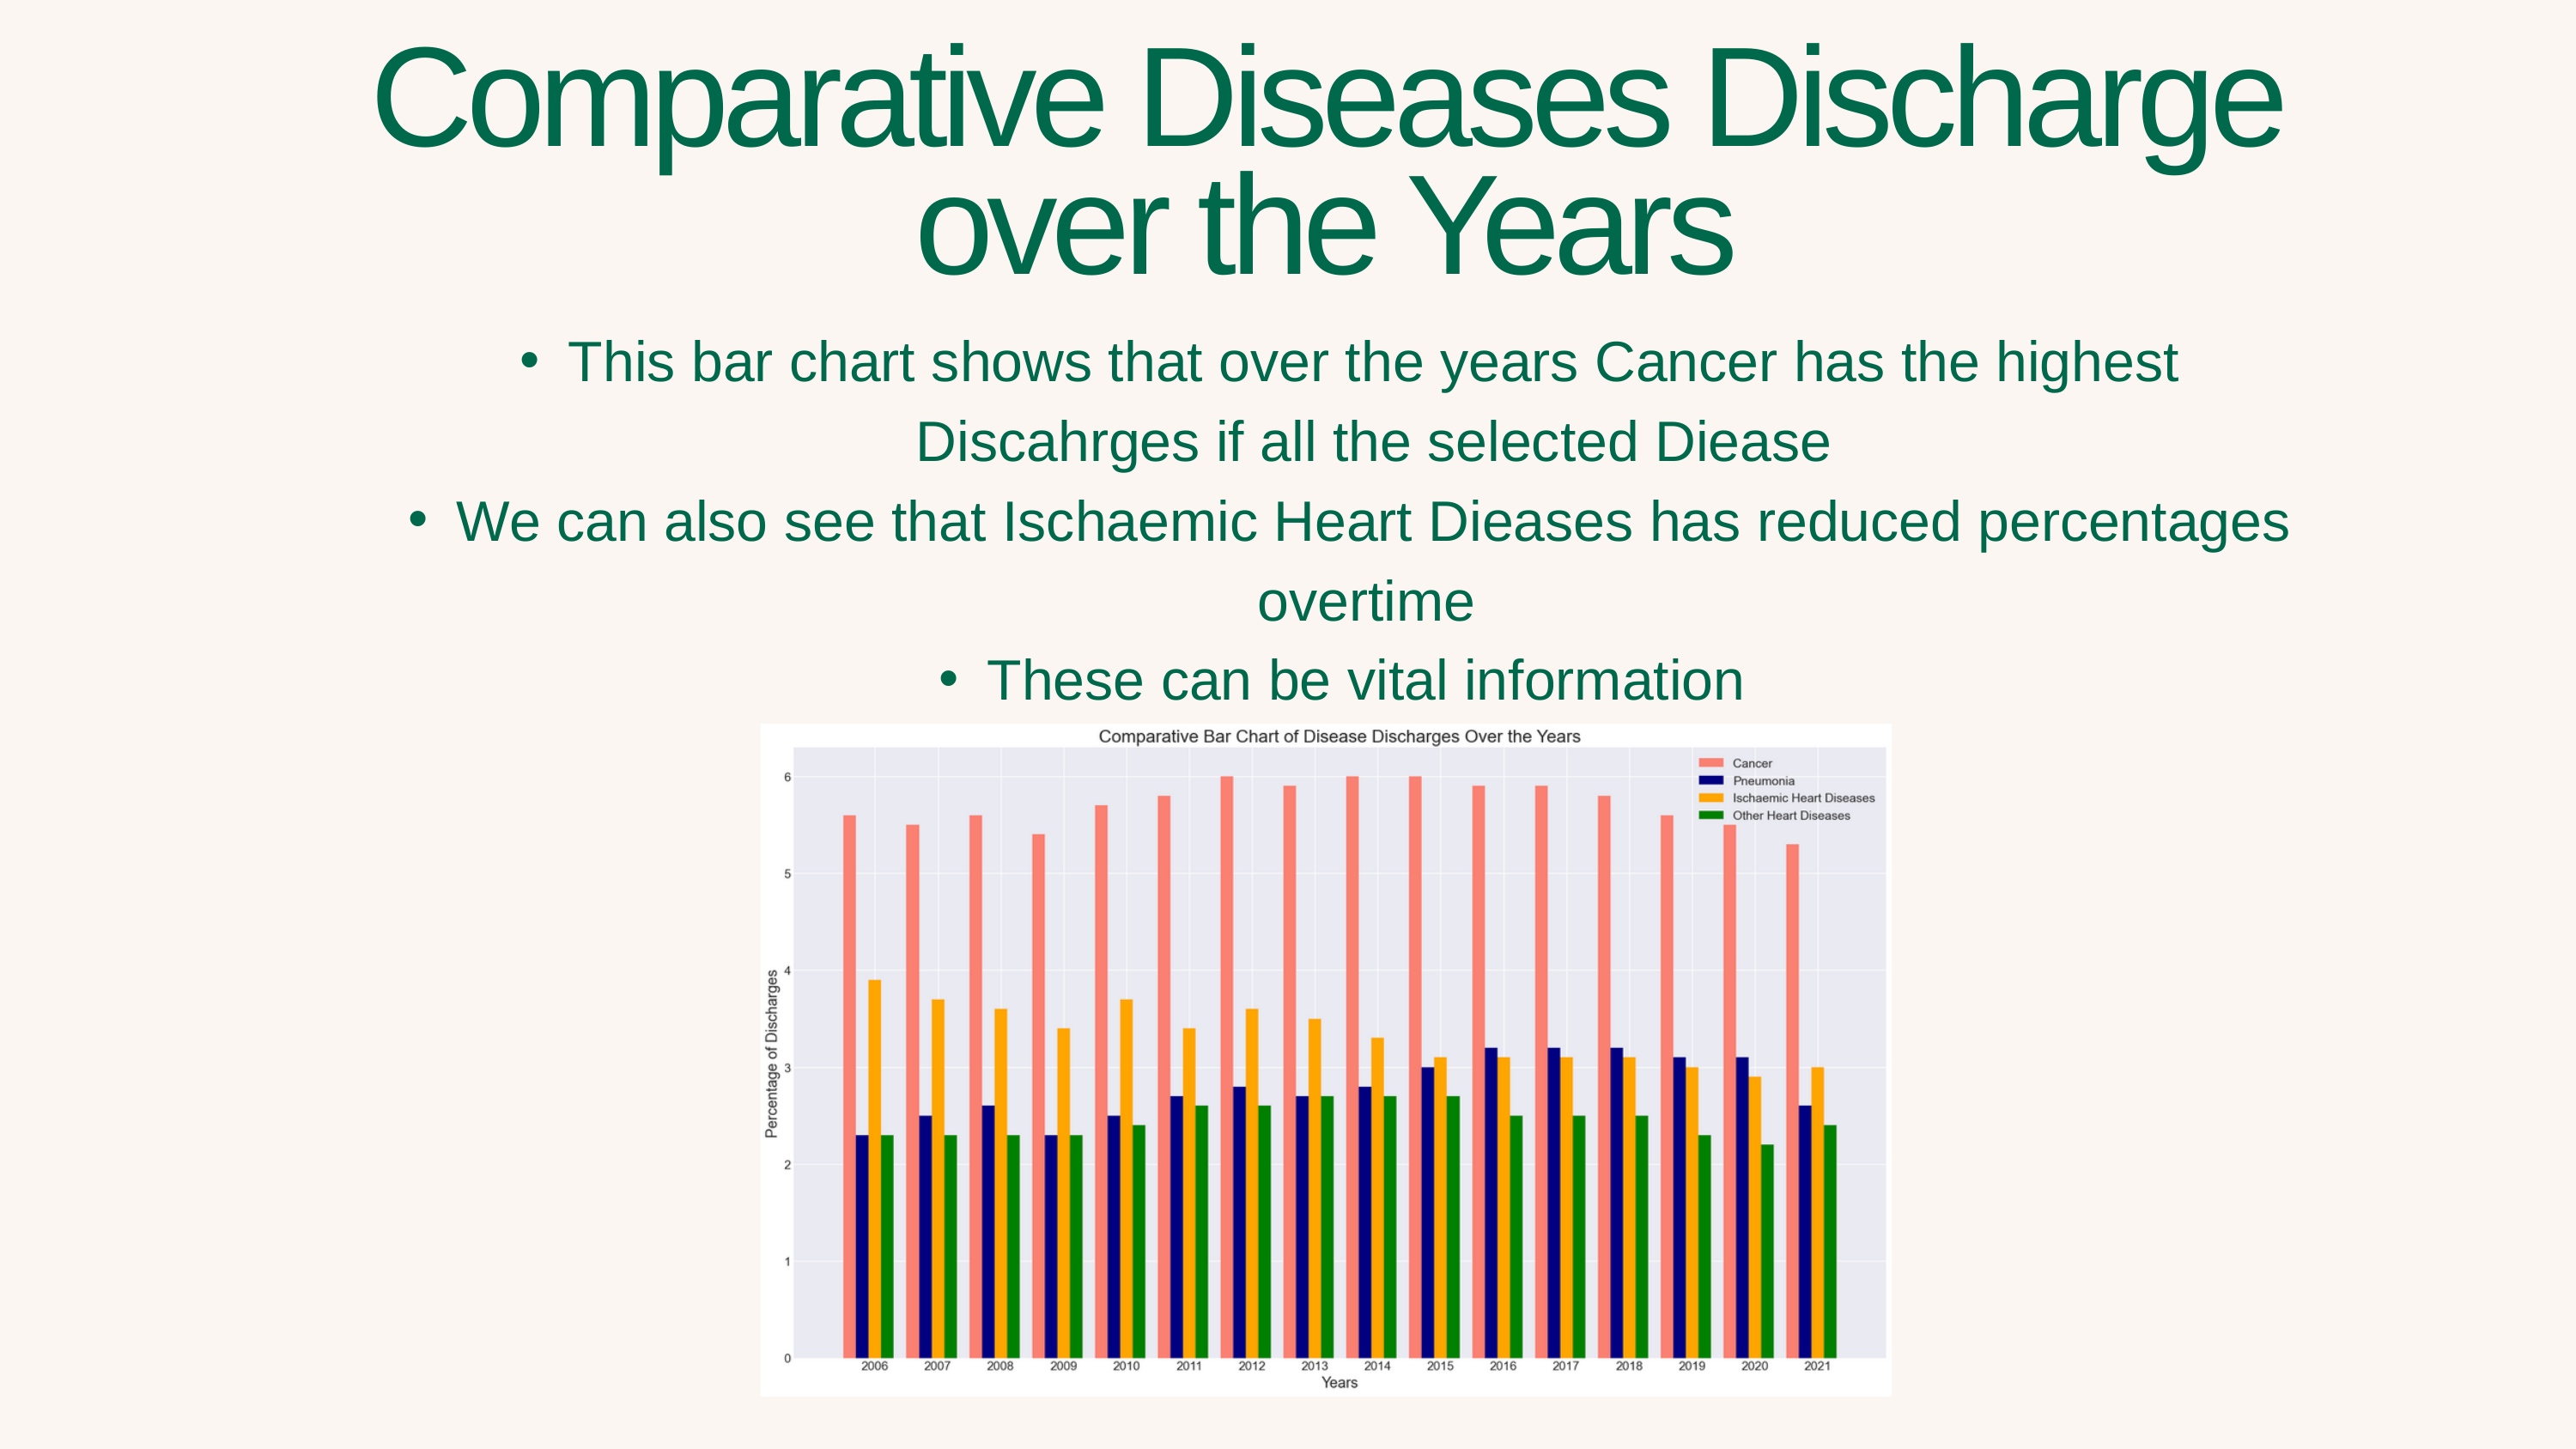

Comparative Diseases Discharge over the Years
This bar chart shows that over the years Cancer has the highest Discahrges if all the selected Diease
We can also see that Ischaemic Heart Dieases has reduced percentages overtime
These can be vital information